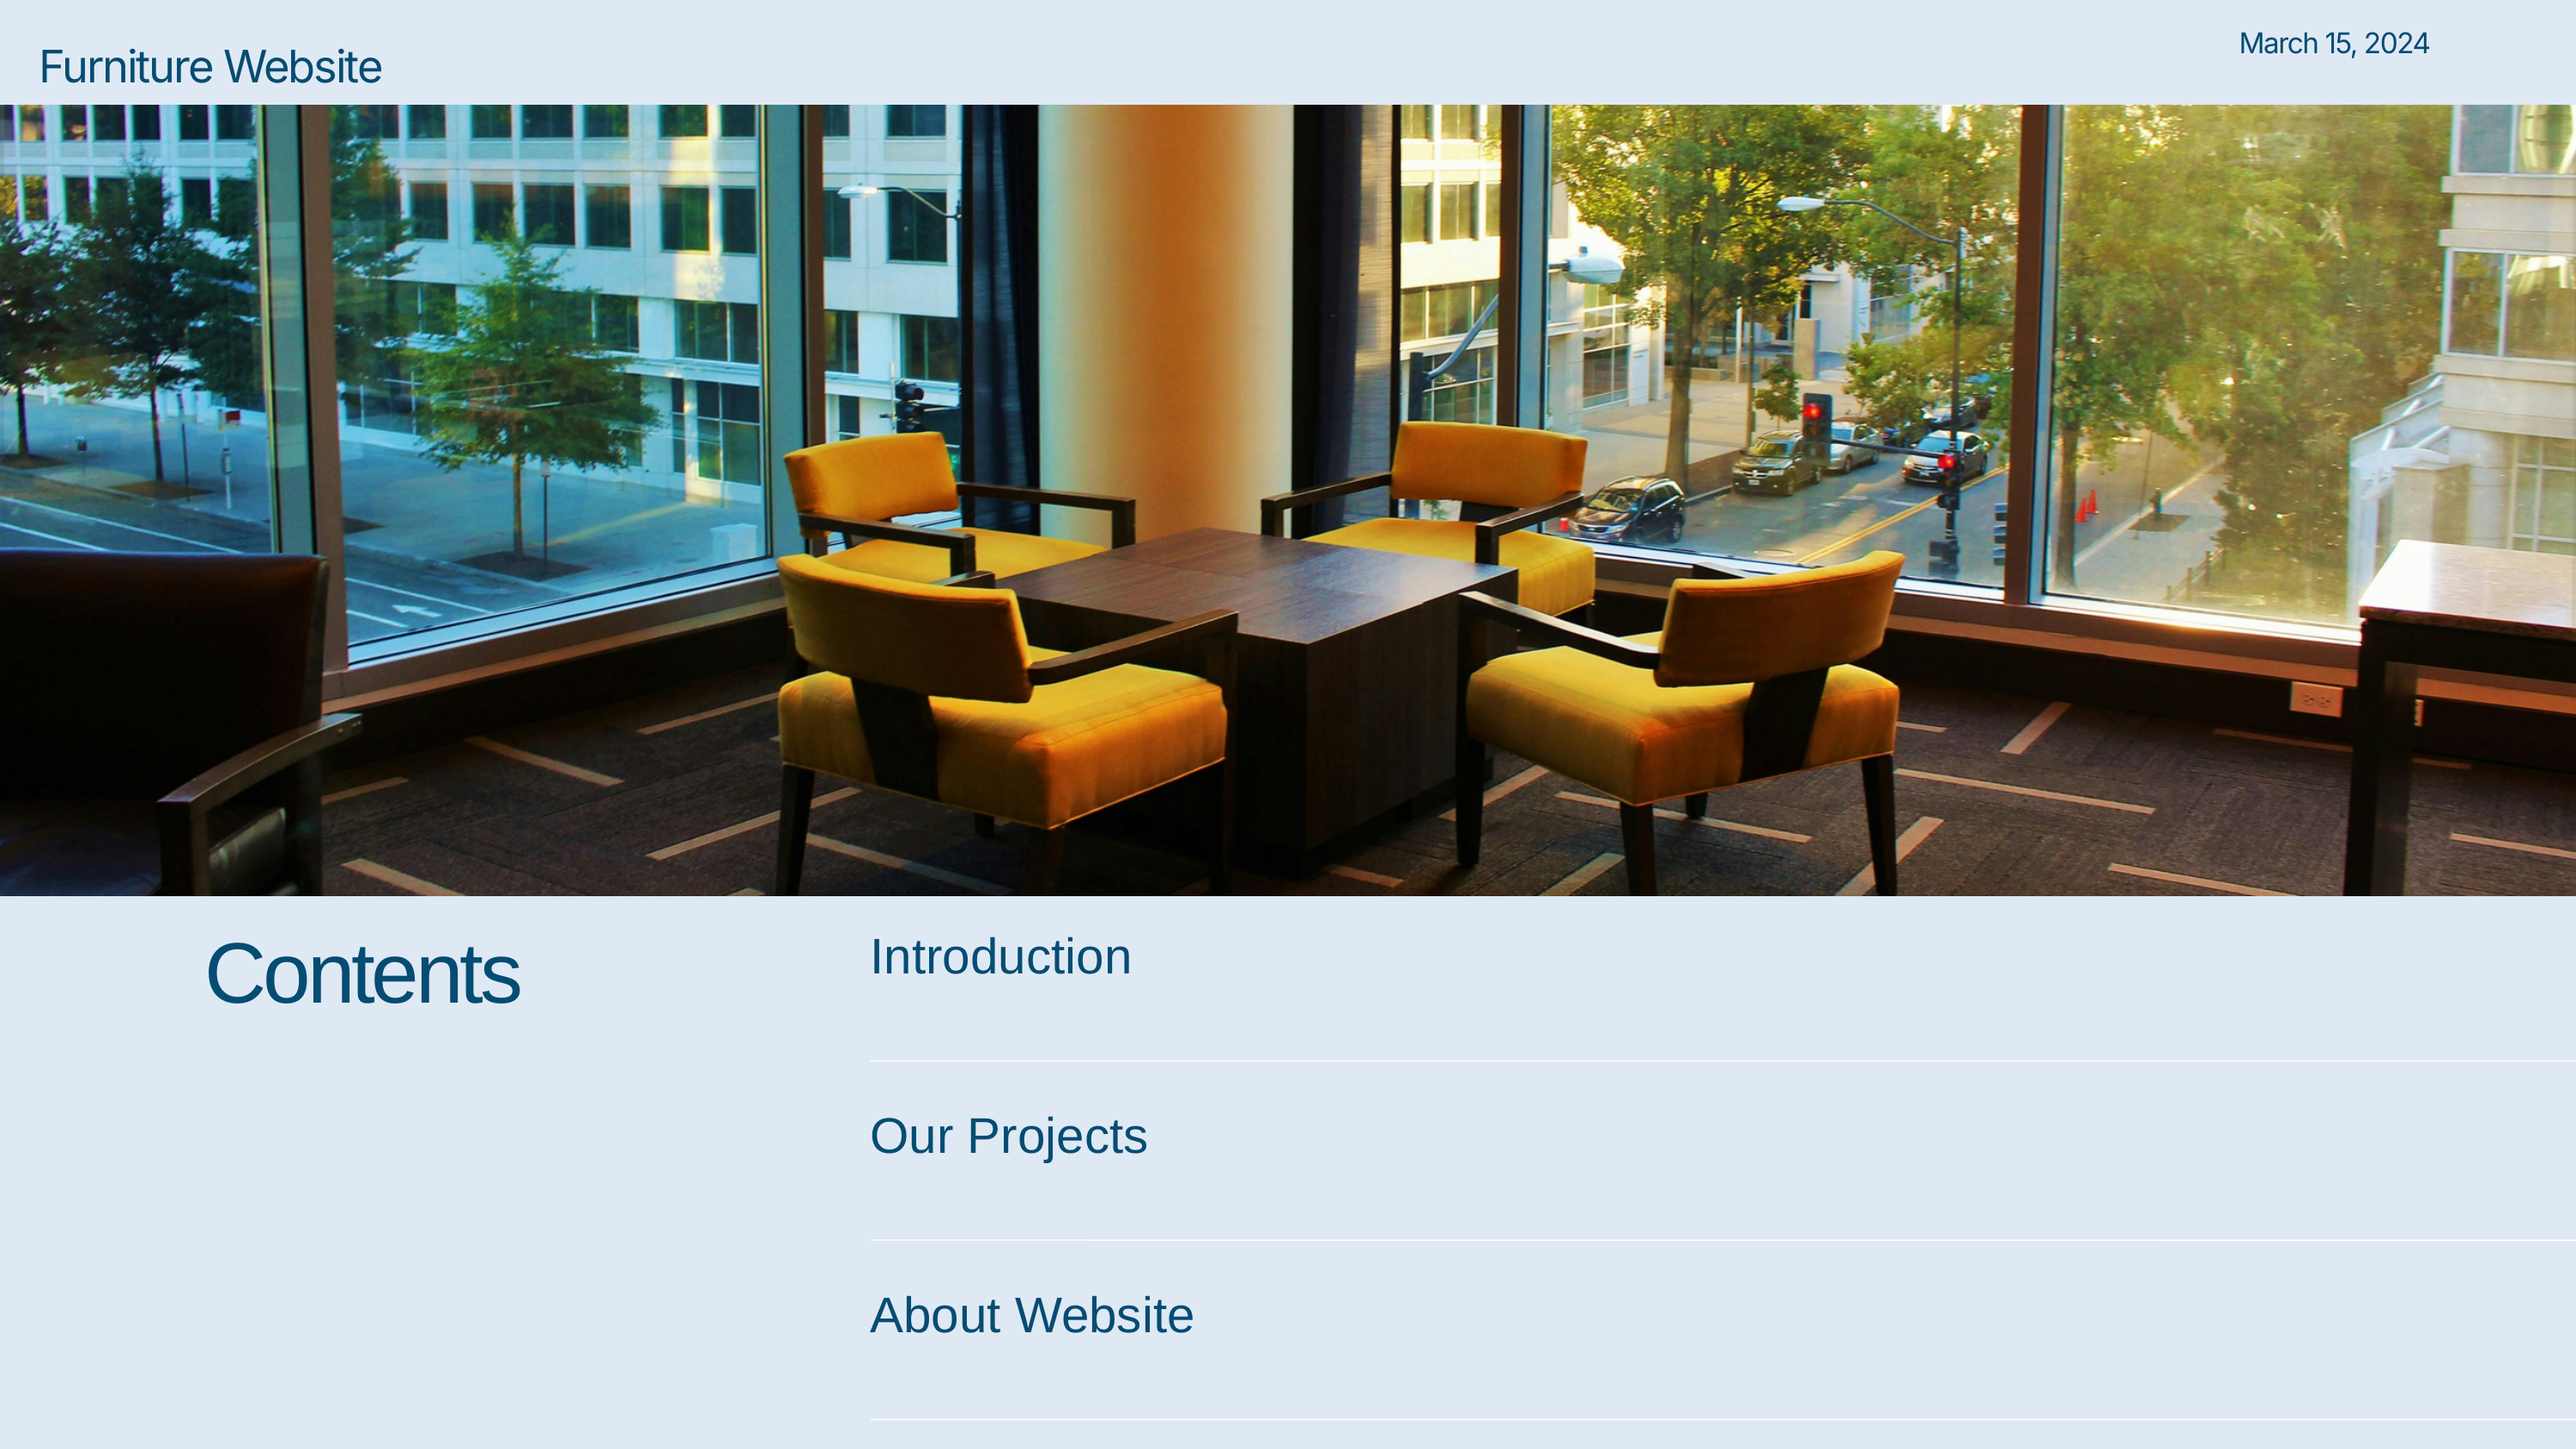

March 15, 2024
Furniture Website

Introduction

Contents

Our Projects

About Website